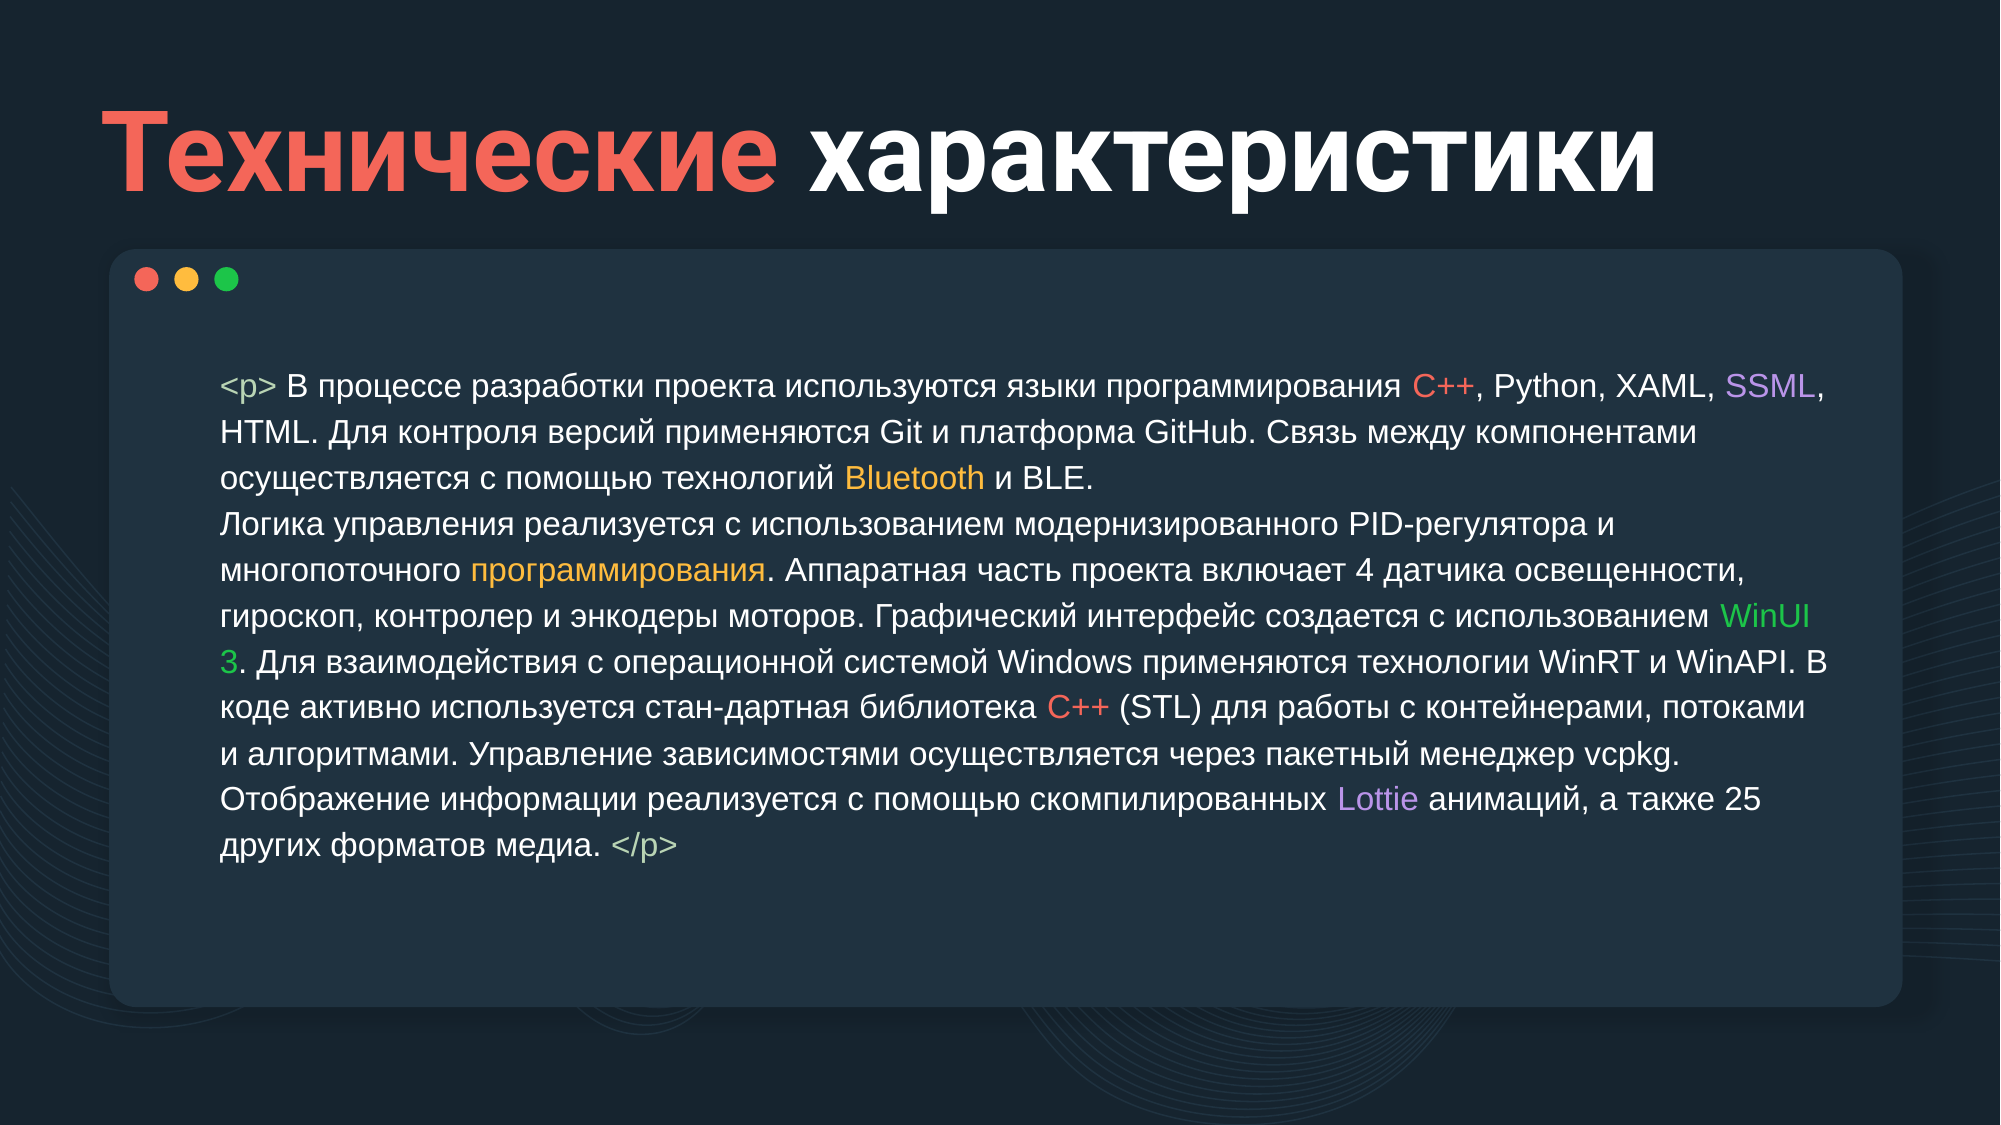

# Технические характеристики
<p> В процессе разработки проекта используются языки программирования C++, Python, XAML, SSML, HTML. Для контроля версий применяются Git и платформа GitHub. Связь между компонентами осуществляется с помощью технологий Bluetooth и BLE.
Логика управления реализуется с использованием модернизированного PID-регулятора и многопоточного программирования. Аппаратная часть проекта включает 4 датчика освещенности, гироскоп, контролер и энкодеры моторов. Графический интерфейс создается с использованием WinUI 3. Для взаимодействия с операционной системой Windows применяются технологии WinRT и WinAPI. В коде активно используется стан-дартная библиотека C++ (STL) для работы с контейнерами, потоками и алгоритмами. Управление зависимостями осуществляется через пакетный менеджер vcpkg.
Отображение информации реализуется с помощью скомпилированных Lottie анимаций, а также 25 других форматов медиа. </p>